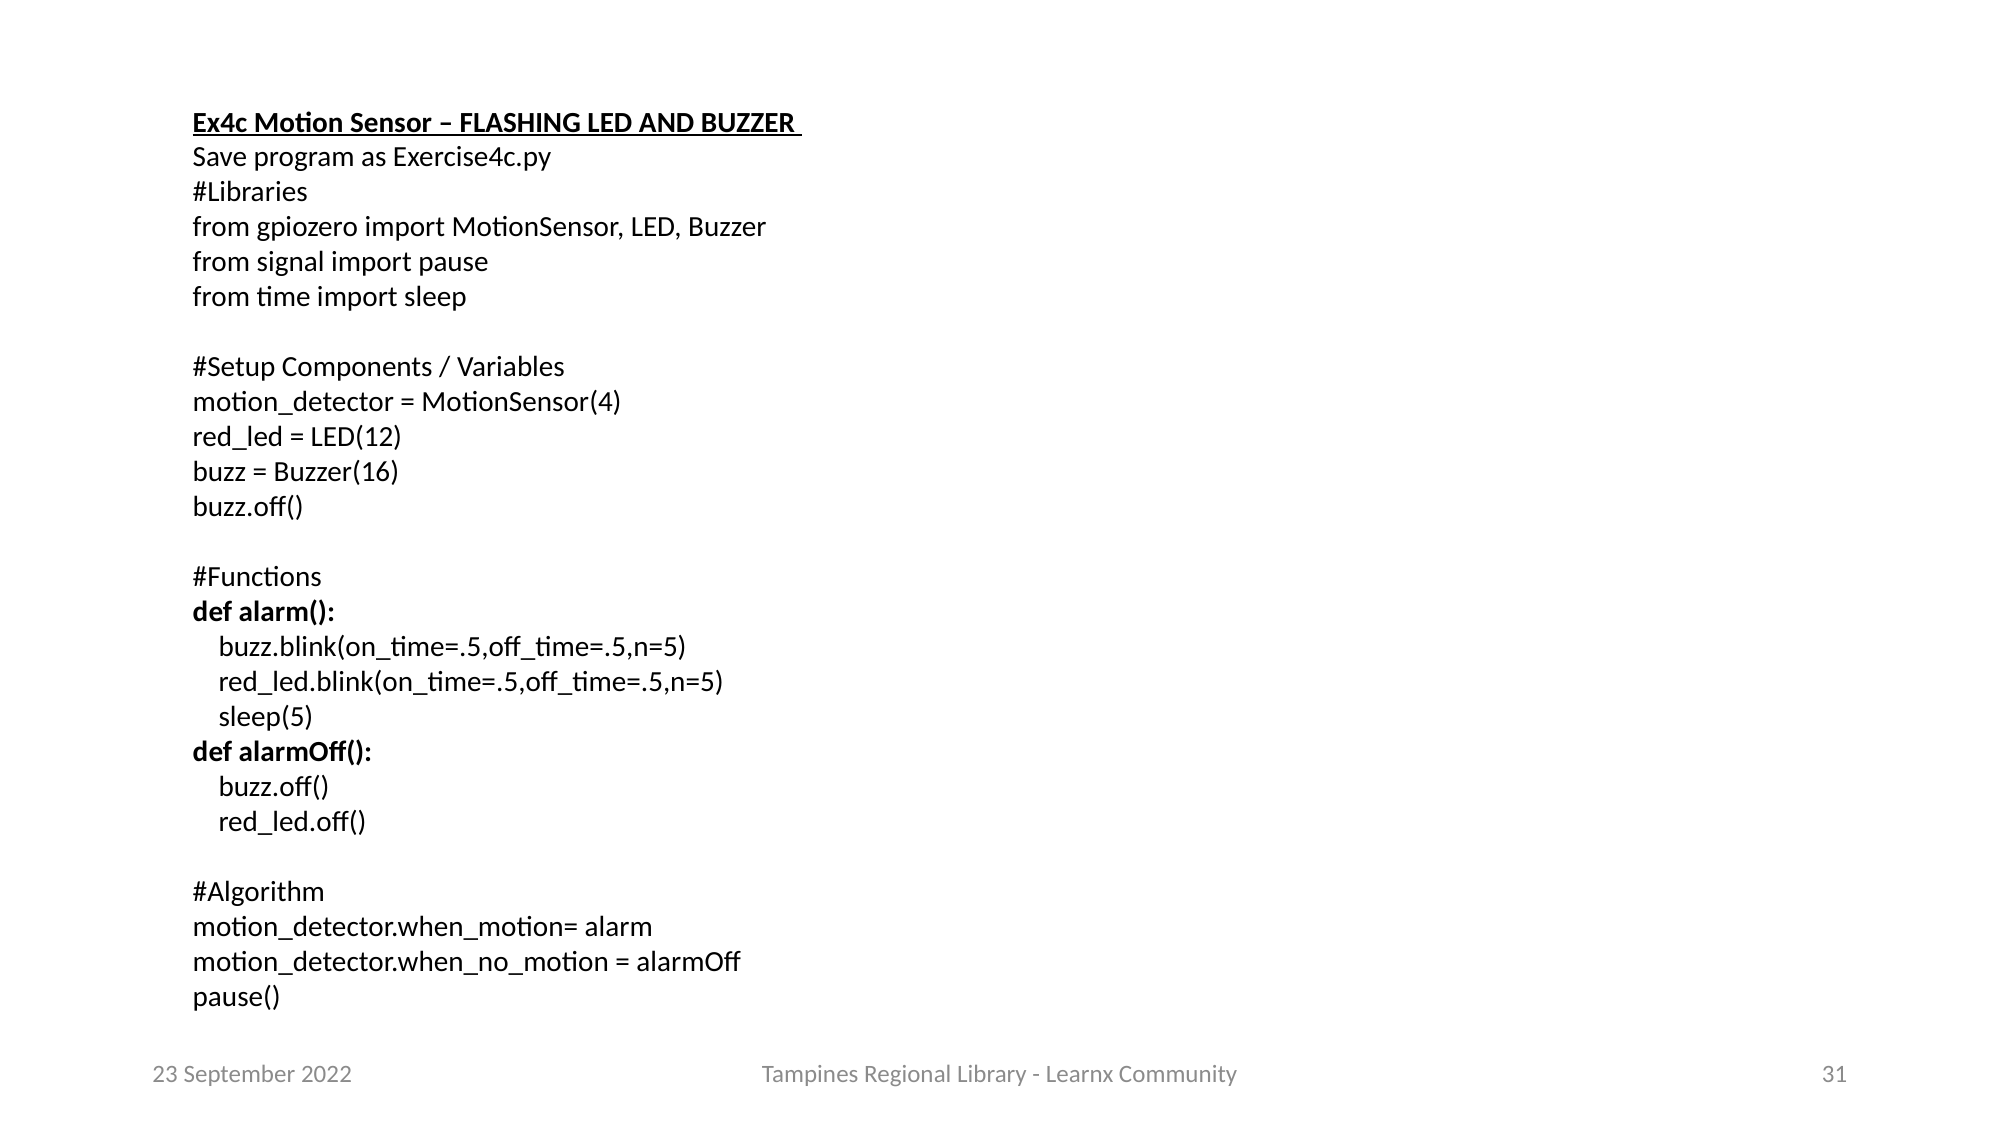

Ex4c Motion Sensor – FLASHING LED AND BUZZER
Save program as Exercise4c.py
#Libraries
from gpiozero import MotionSensor, LED, Buzzer
from signal import pause
from time import sleep

#Setup Components / Variables
motion_detector = MotionSensor(4)
red_led = LED(12)
buzz = Buzzer(16)
buzz.off()

#Functions
def alarm():
    buzz.blink(on_time=.5,off_time=.5,n=5)
    red_led.blink(on_time=.5,off_time=.5,n=5)
    sleep(5)
def alarmOff():
    buzz.off()
    red_led.off()

#Algorithm
motion_detector.when_motion= alarm
motion_detector.when_no_motion = alarmOff
pause()
23 September 2022
Tampines Regional Library - Learnx Community
31